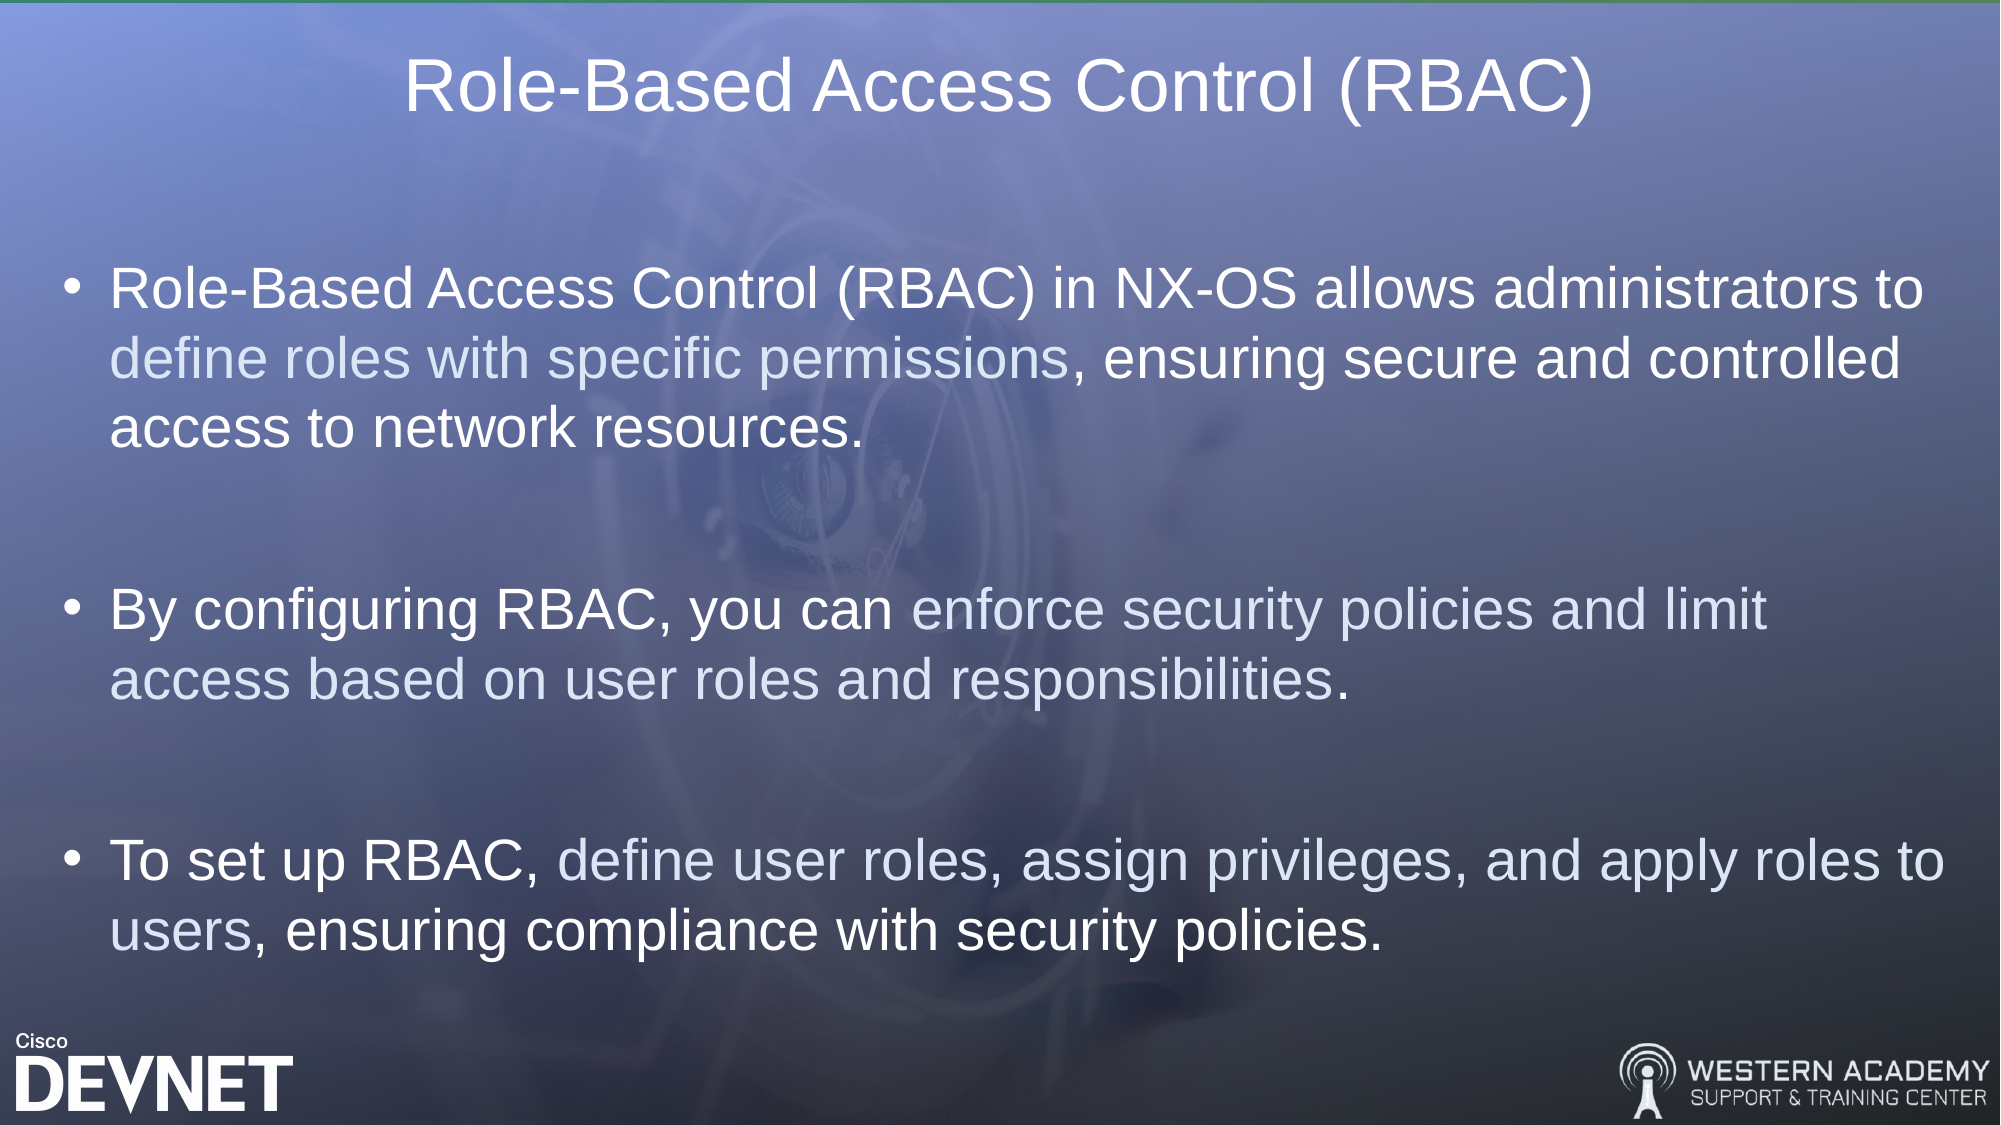

# Role-Based Access Control (RBAC)
Role-Based Access Control (RBAC) in NX-OS allows administrators to define roles with specific permissions, ensuring secure and controlled access to network resources.

By configuring RBAC, you can enforce security policies and limit access based on user roles and responsibilities.

To set up RBAC, define user roles, assign privileges, and apply roles to users, ensuring compliance with security policies.